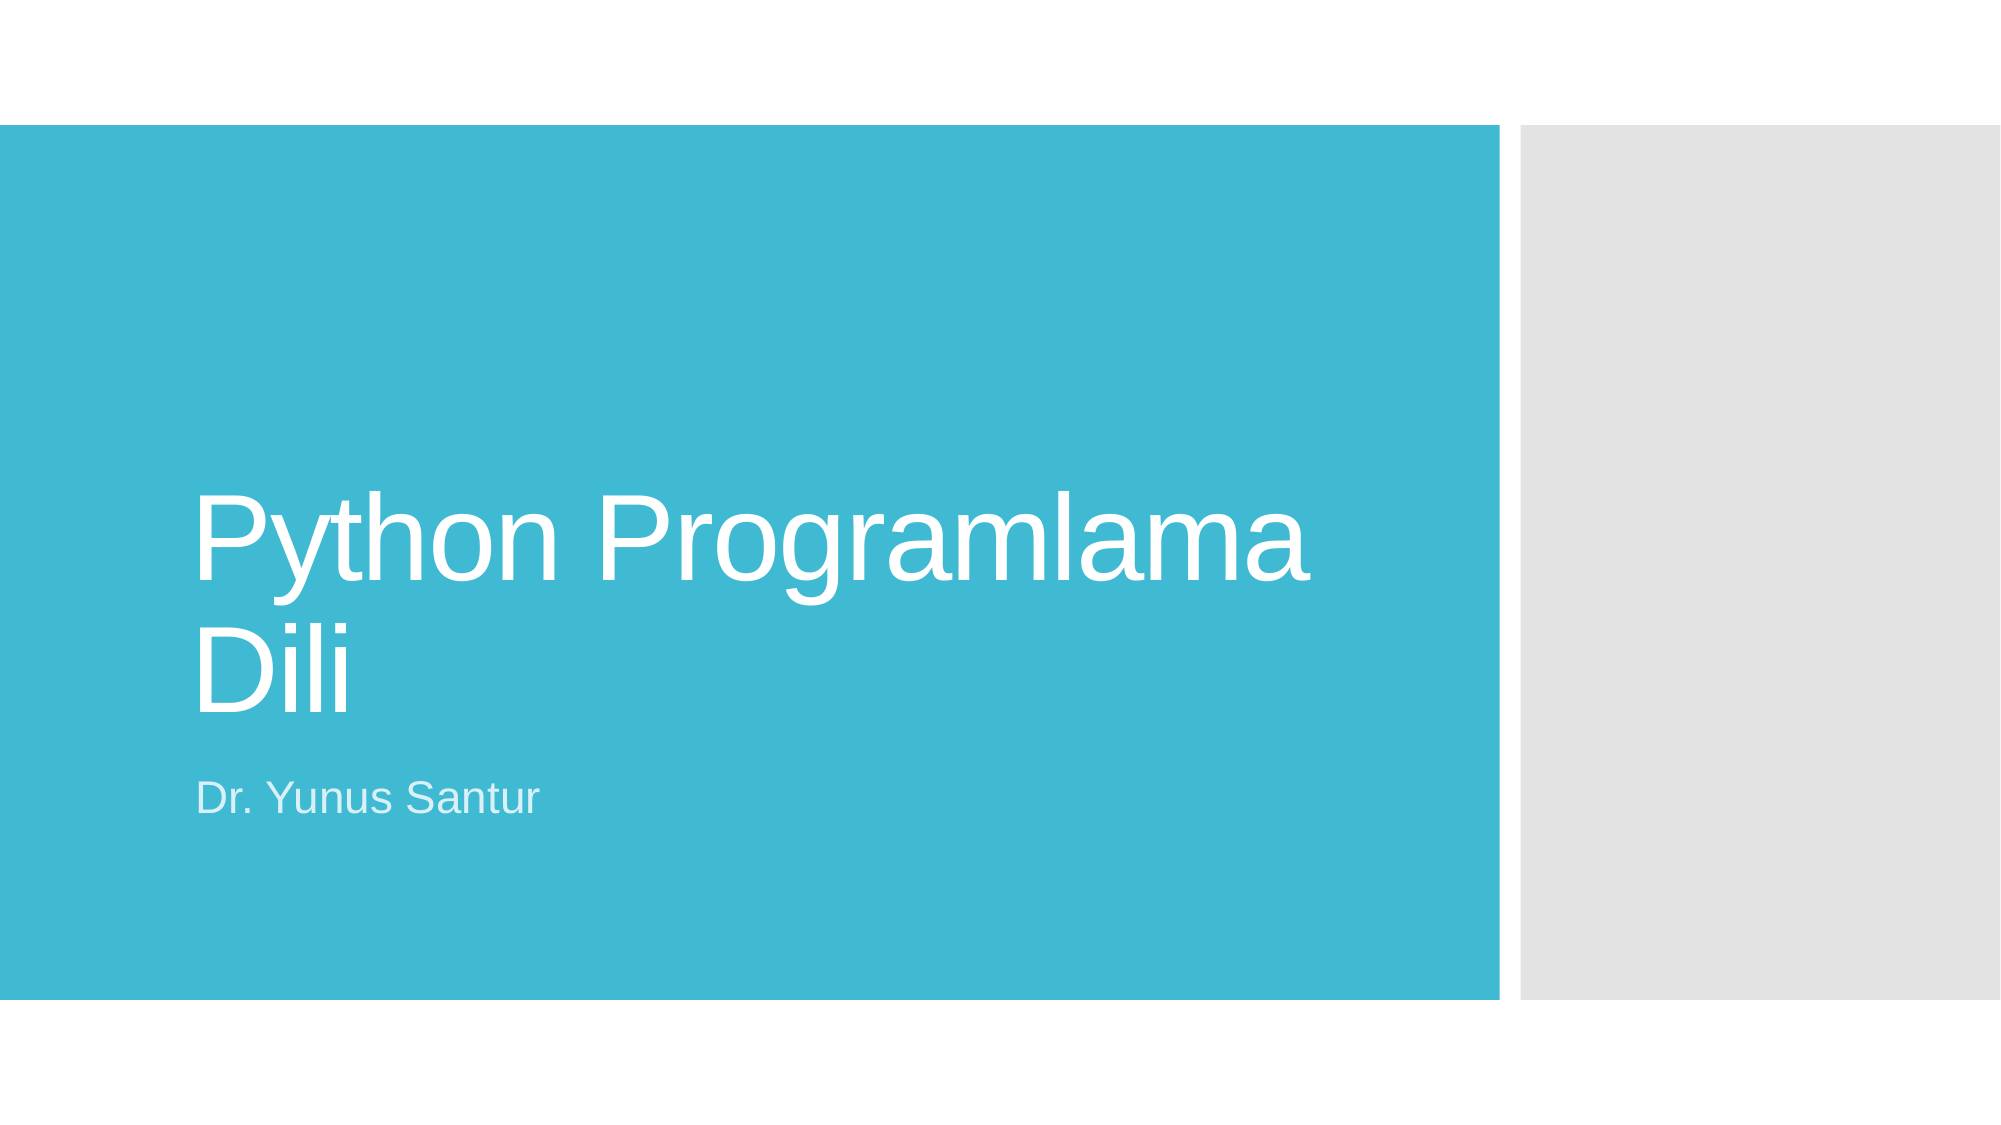

# Python Programlama Dili
Dr. Yunus Santur